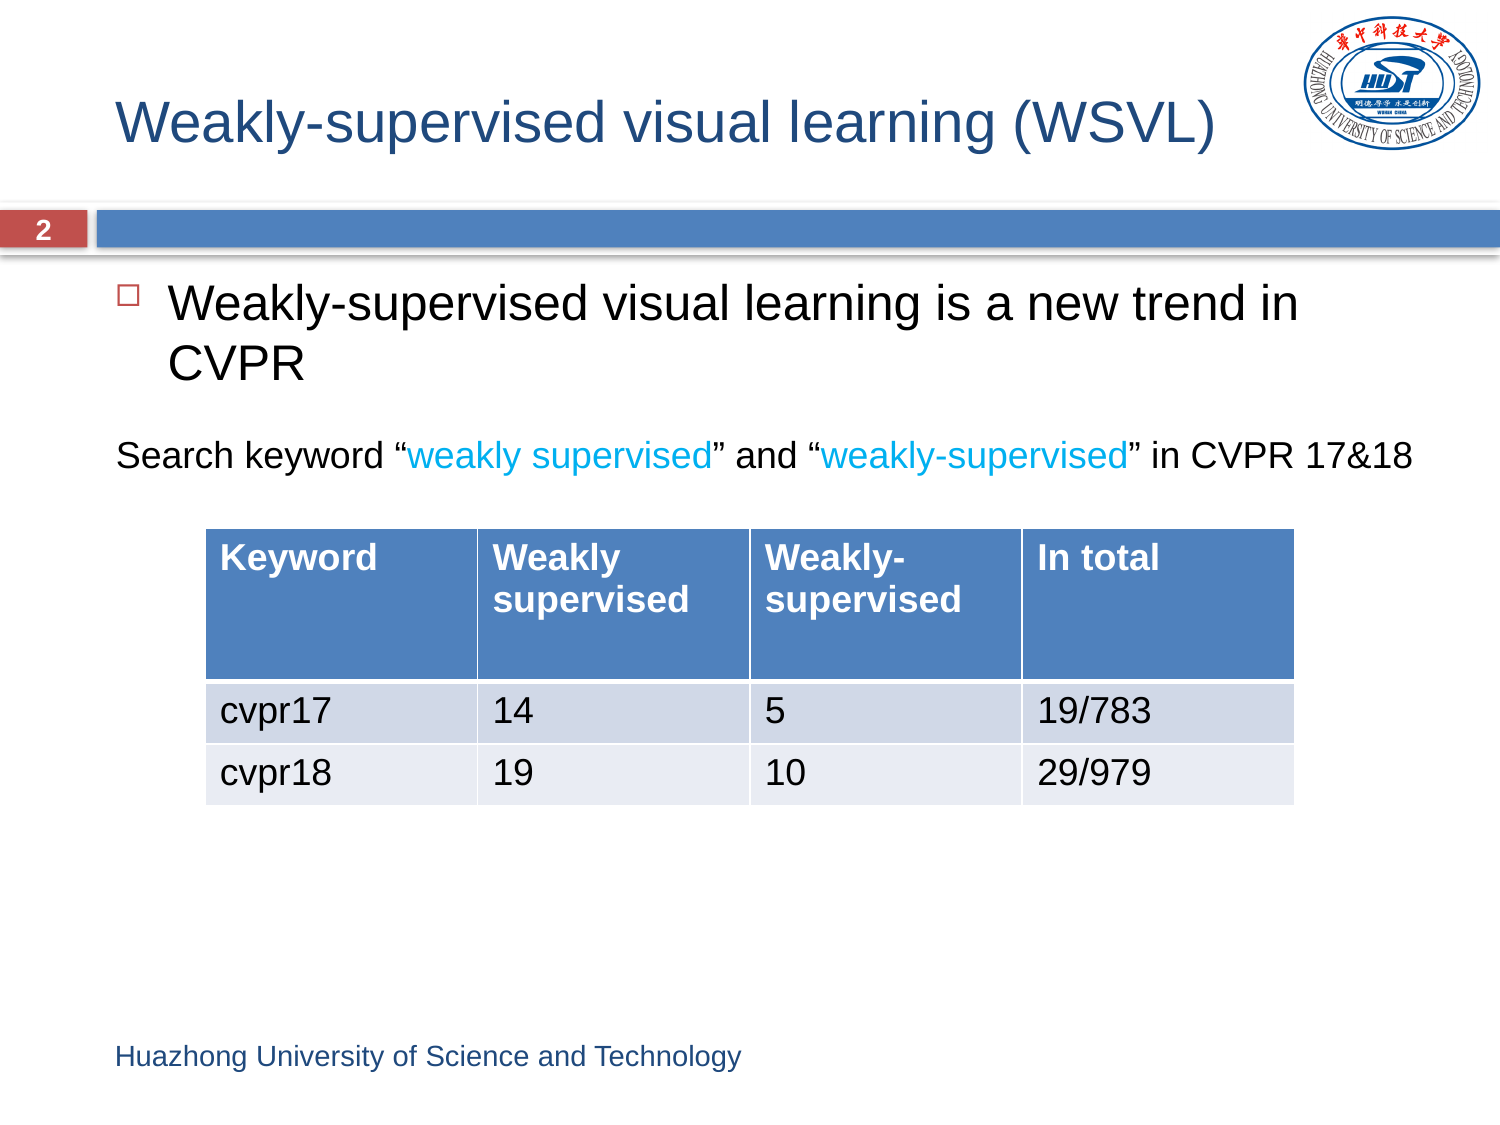

# Weakly-supervised visual learning (WSVL)
2
Weakly-supervised visual learning is a new trend in CVPR
Search keyword “weakly supervised” and “weakly-supervised” in CVPR 17&18
| Keyword | Weakly supervised | Weakly-supervised | In total |
| --- | --- | --- | --- |
| cvpr17 | 14 | 5 | 19/783 |
| cvpr18 | 19 | 10 | 29/979 |
Huazhong University of Science and Technology